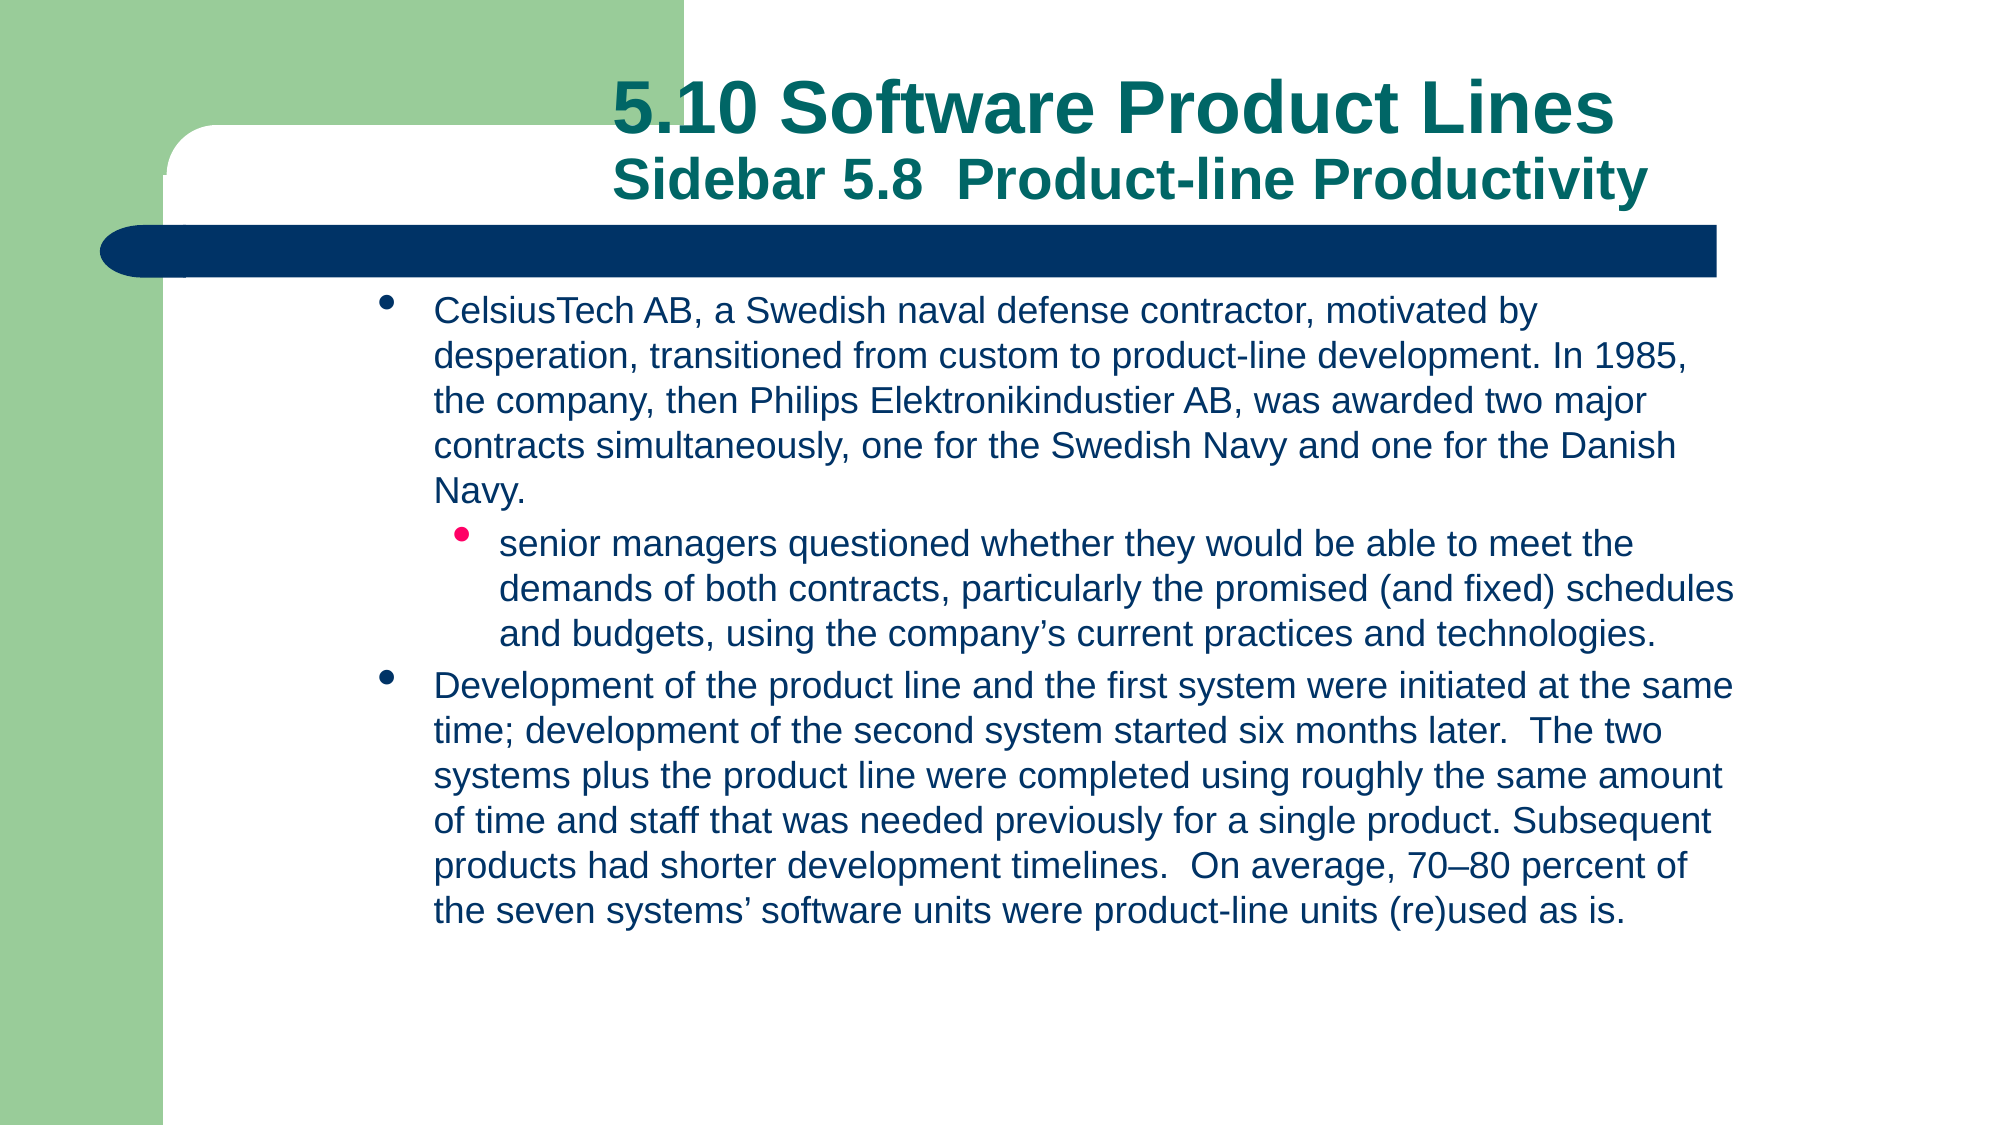

5.10 Software Product Lines
Sidebar 5.8  Product-line Productivity
CelsiusTech AB, a Swedish naval defense contractor, motivated by desperation, transitioned from custom to product-line development. In 1985, the company, then Philips Elektronikindustier AB, was awarded two major contracts simultaneously, one for the Swedish Navy and one for the Danish Navy.
senior managers questioned whether they would be able to meet the demands of both contracts, particularly the promised (and fixed) schedules and budgets, using the company’s current practices and technologies.
Development of the product line and the first system were initiated at the same time; development of the second system started six months later.  The two systems plus the product line were completed using roughly the same amount of time and staff that was needed previously for a single product. Subsequent products had shorter development timelines.  On average, 70–80 percent of the seven systems’ software units were product-line units (re)used as is.